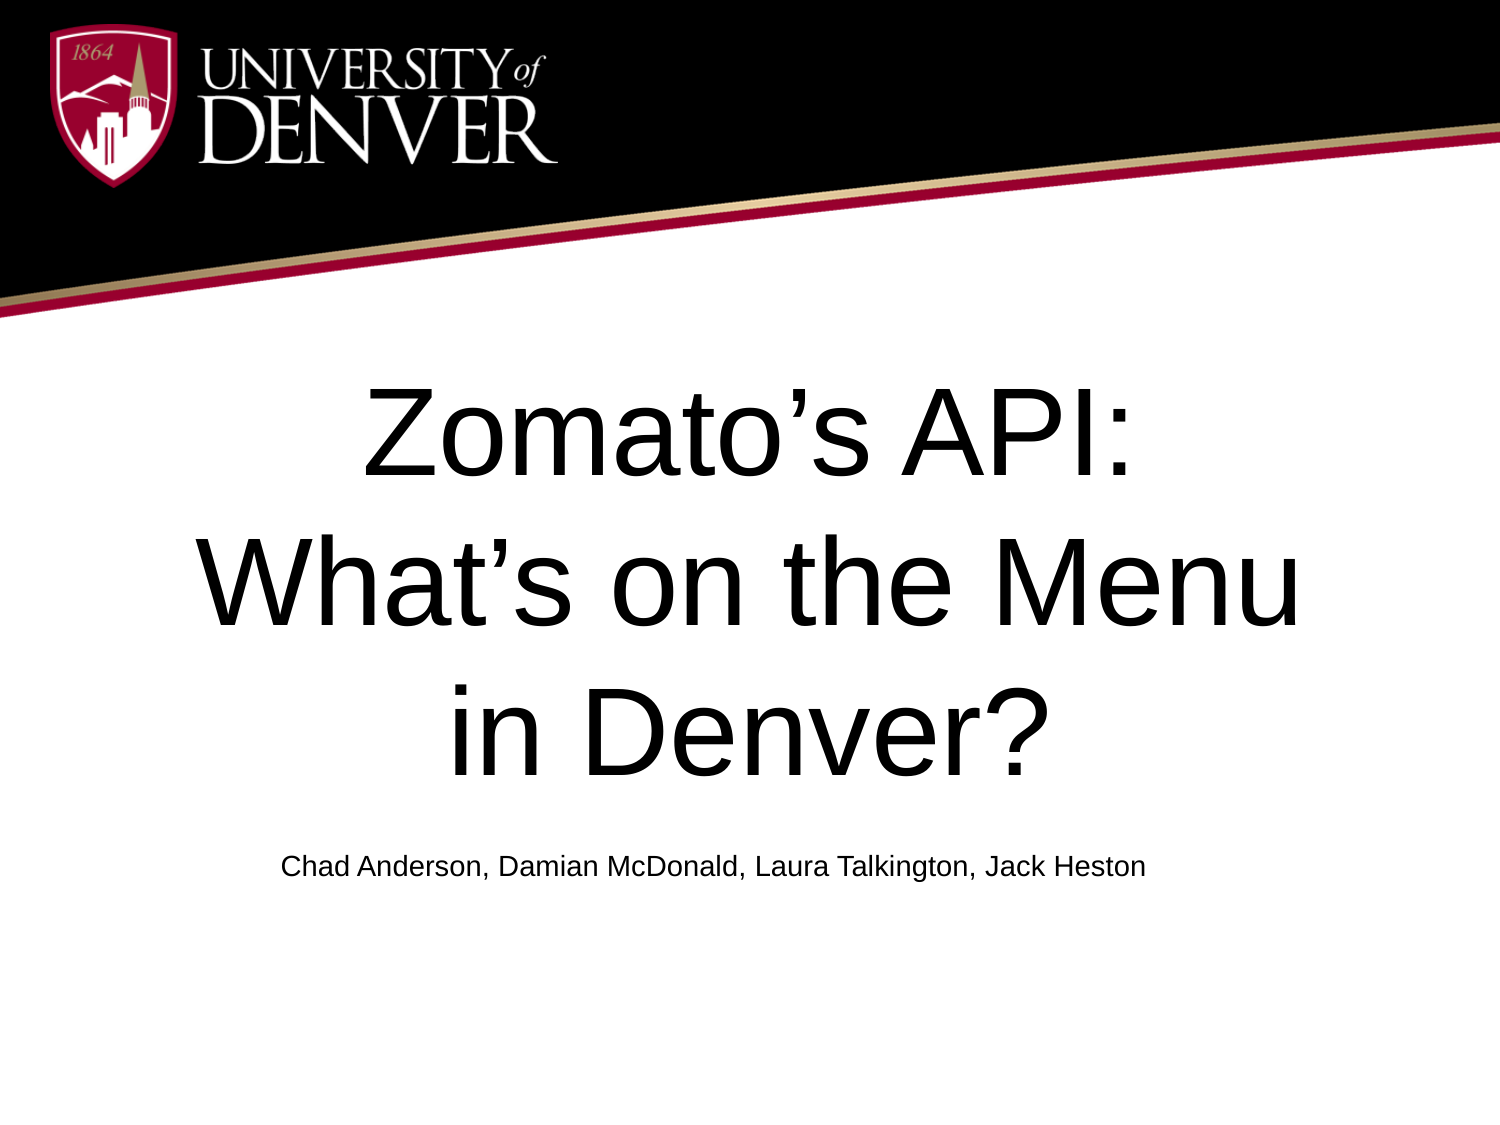

Zomato’s API: What’s on the Menu in Denver?
Chad Anderson, Damian McDonald, Laura Talkington, Jack Heston